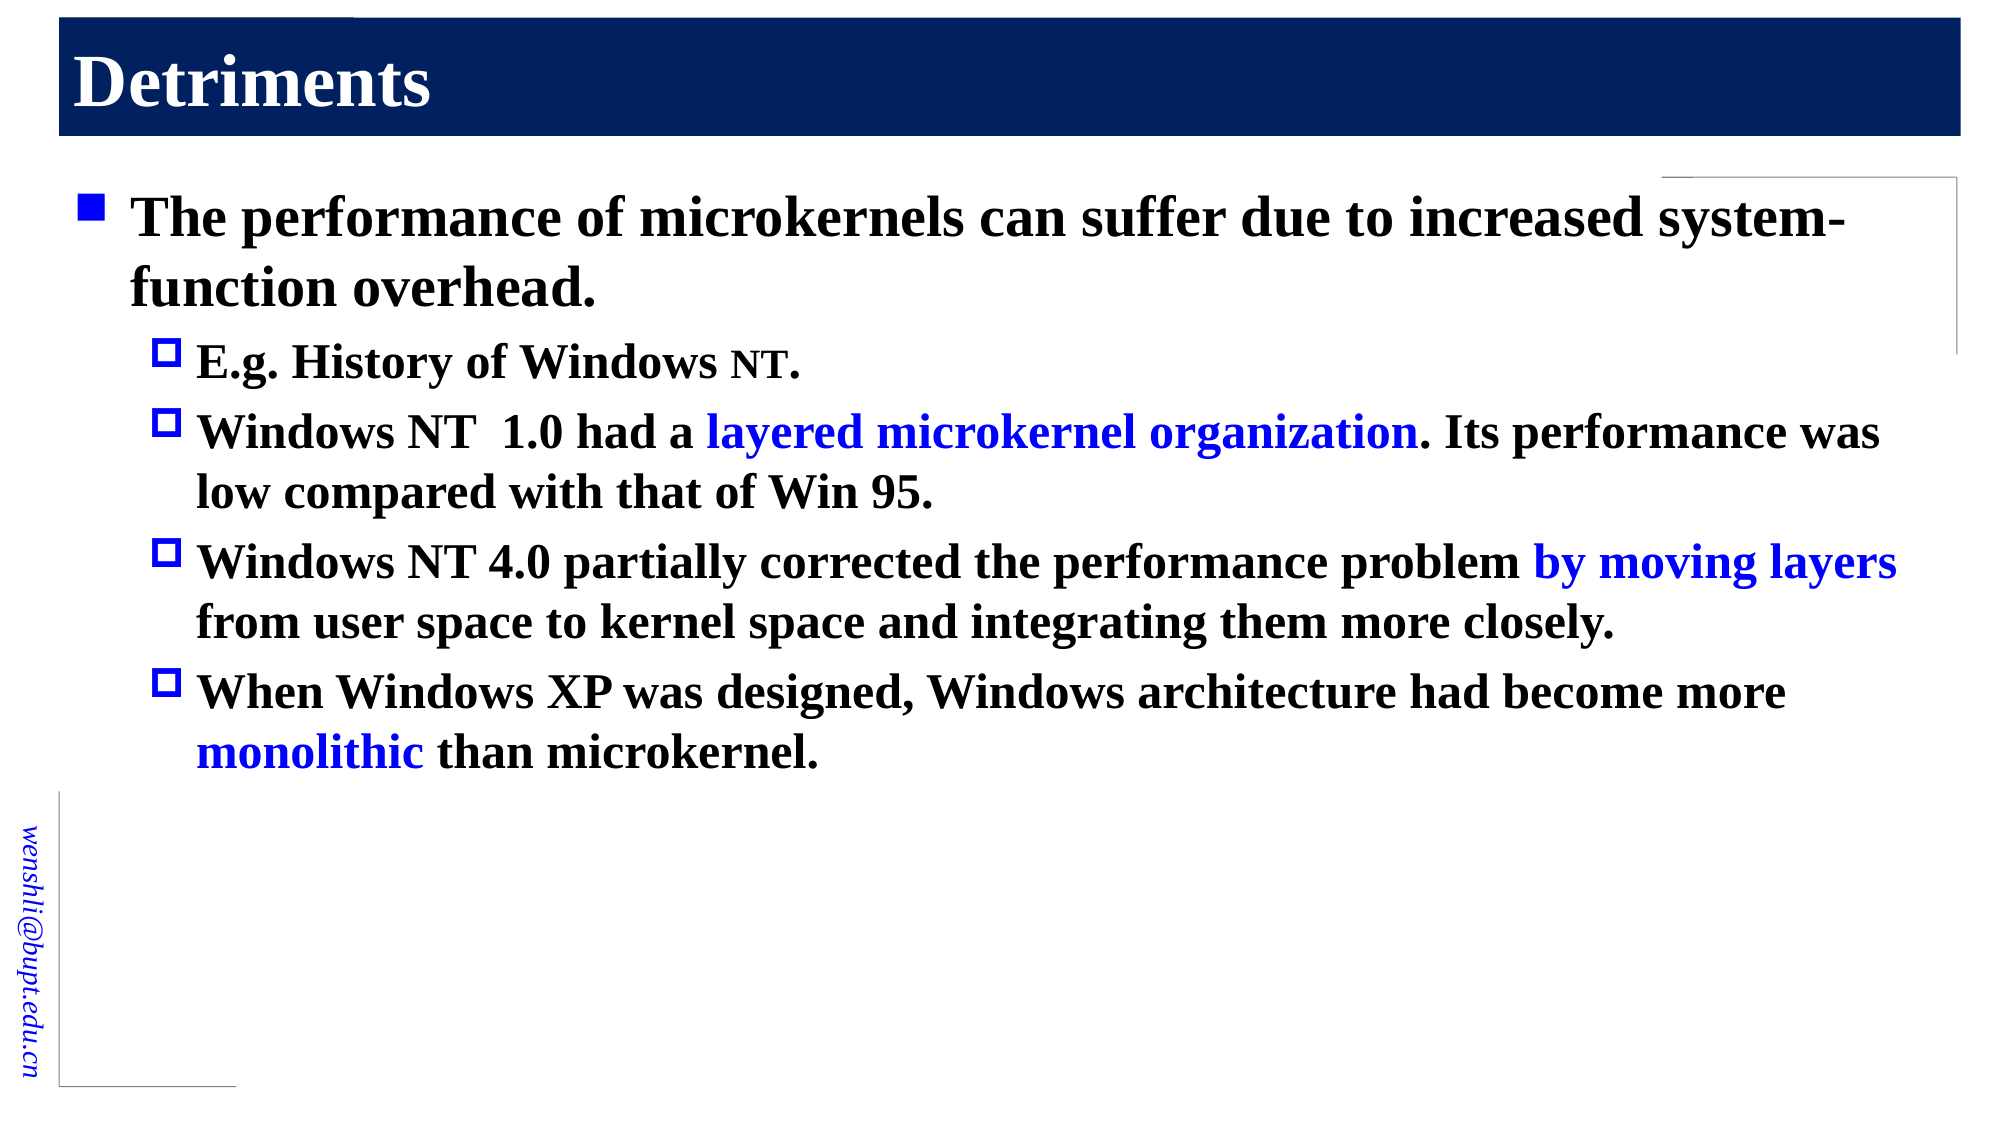

# Detriments
The performance of microkernels can suffer due to increased system-function overhead.
E.g. History of Windows NT.
Windows NT  1.0 had a layered microkernel organization. Its performance was low compared with that of Win 95.
Windows NT 4.0 partially corrected the performance problem by moving layers from user space to kernel space and integrating them more closely.
When Windows XP was designed, Windows architecture had become more monolithic than microkernel.
49